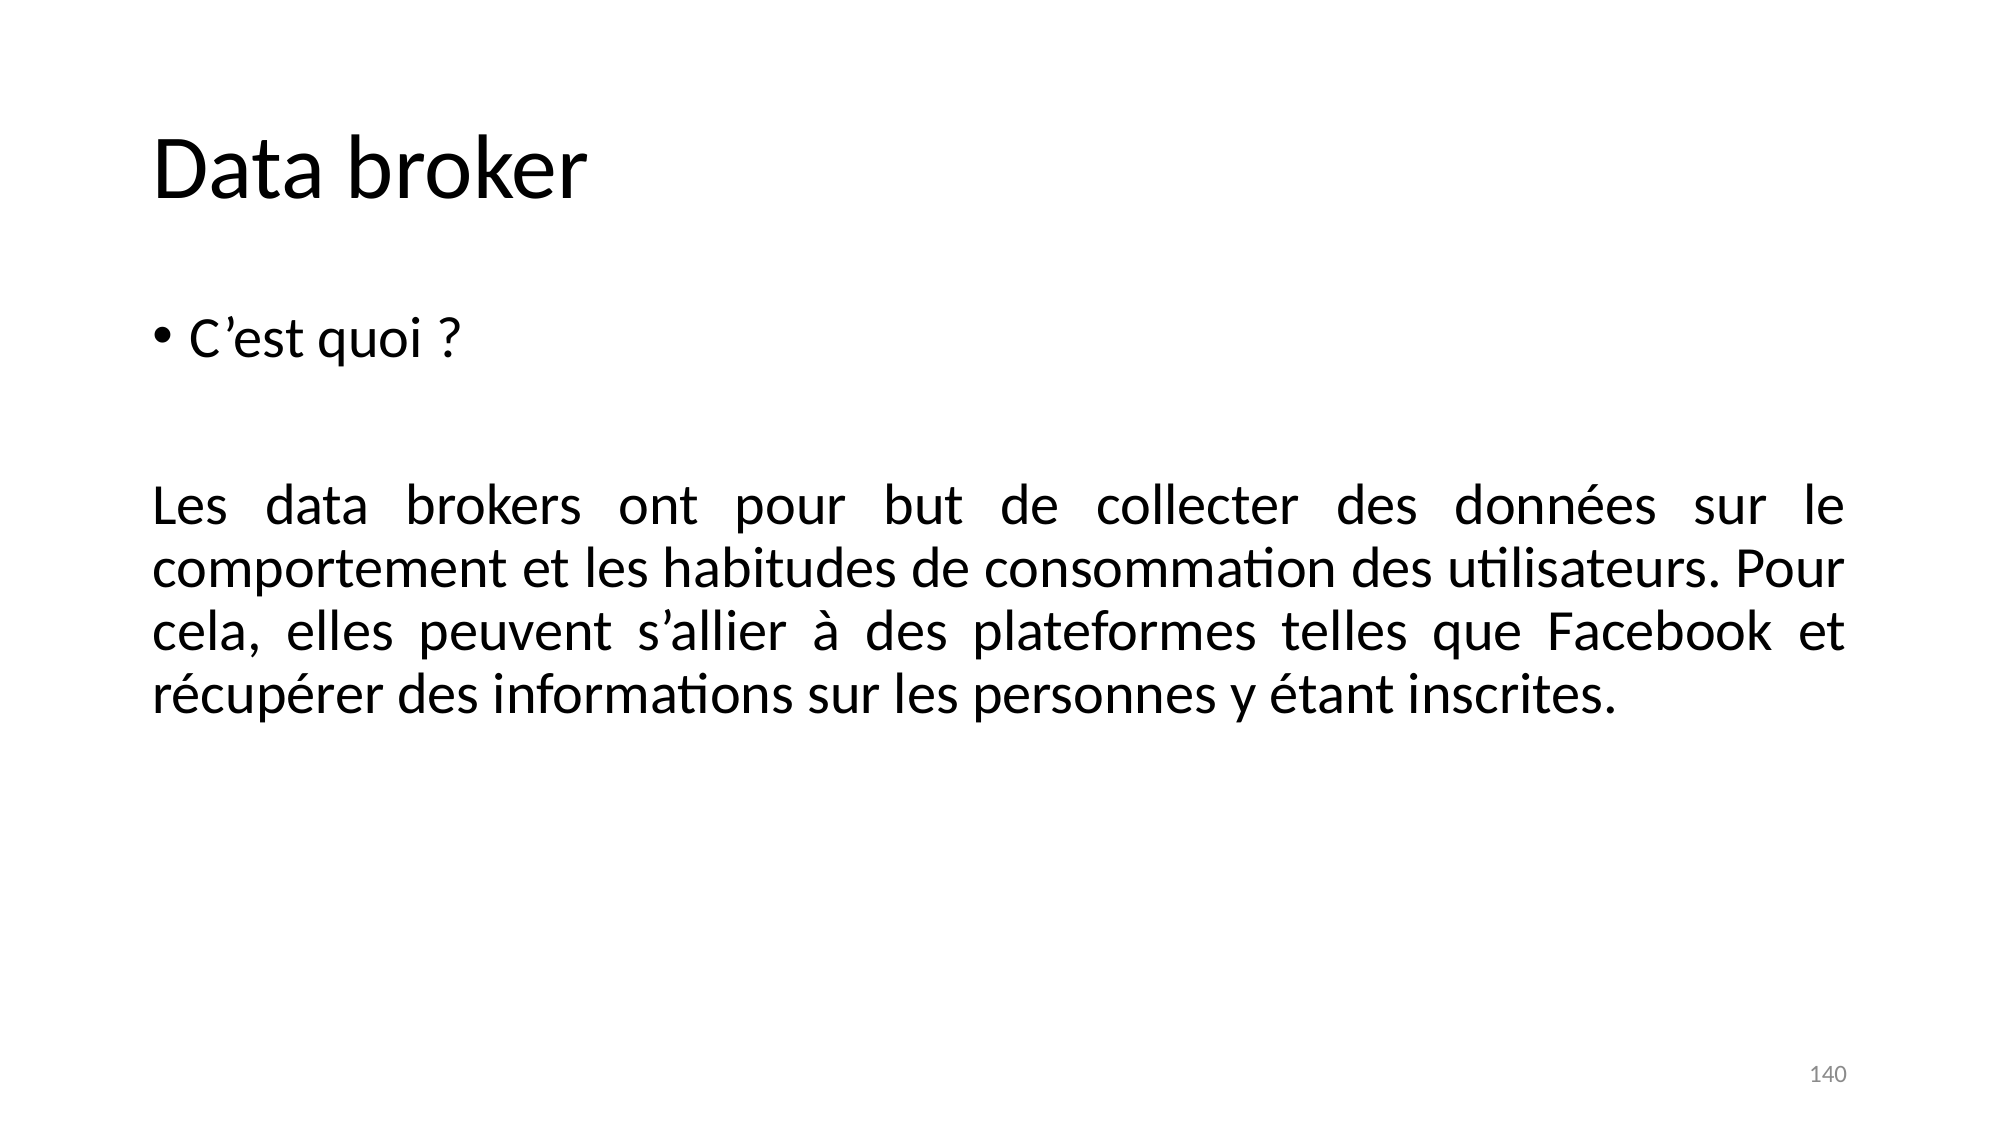

# Data broker
C’est quoi ?

Les data brokers ont pour but de collecter des données sur le comportement et les habitudes de consommation des utilisateurs. Pour cela, elles peuvent s’allier à des plateformes telles que Facebook et récupérer des informations sur les personnes y étant inscrites.

140